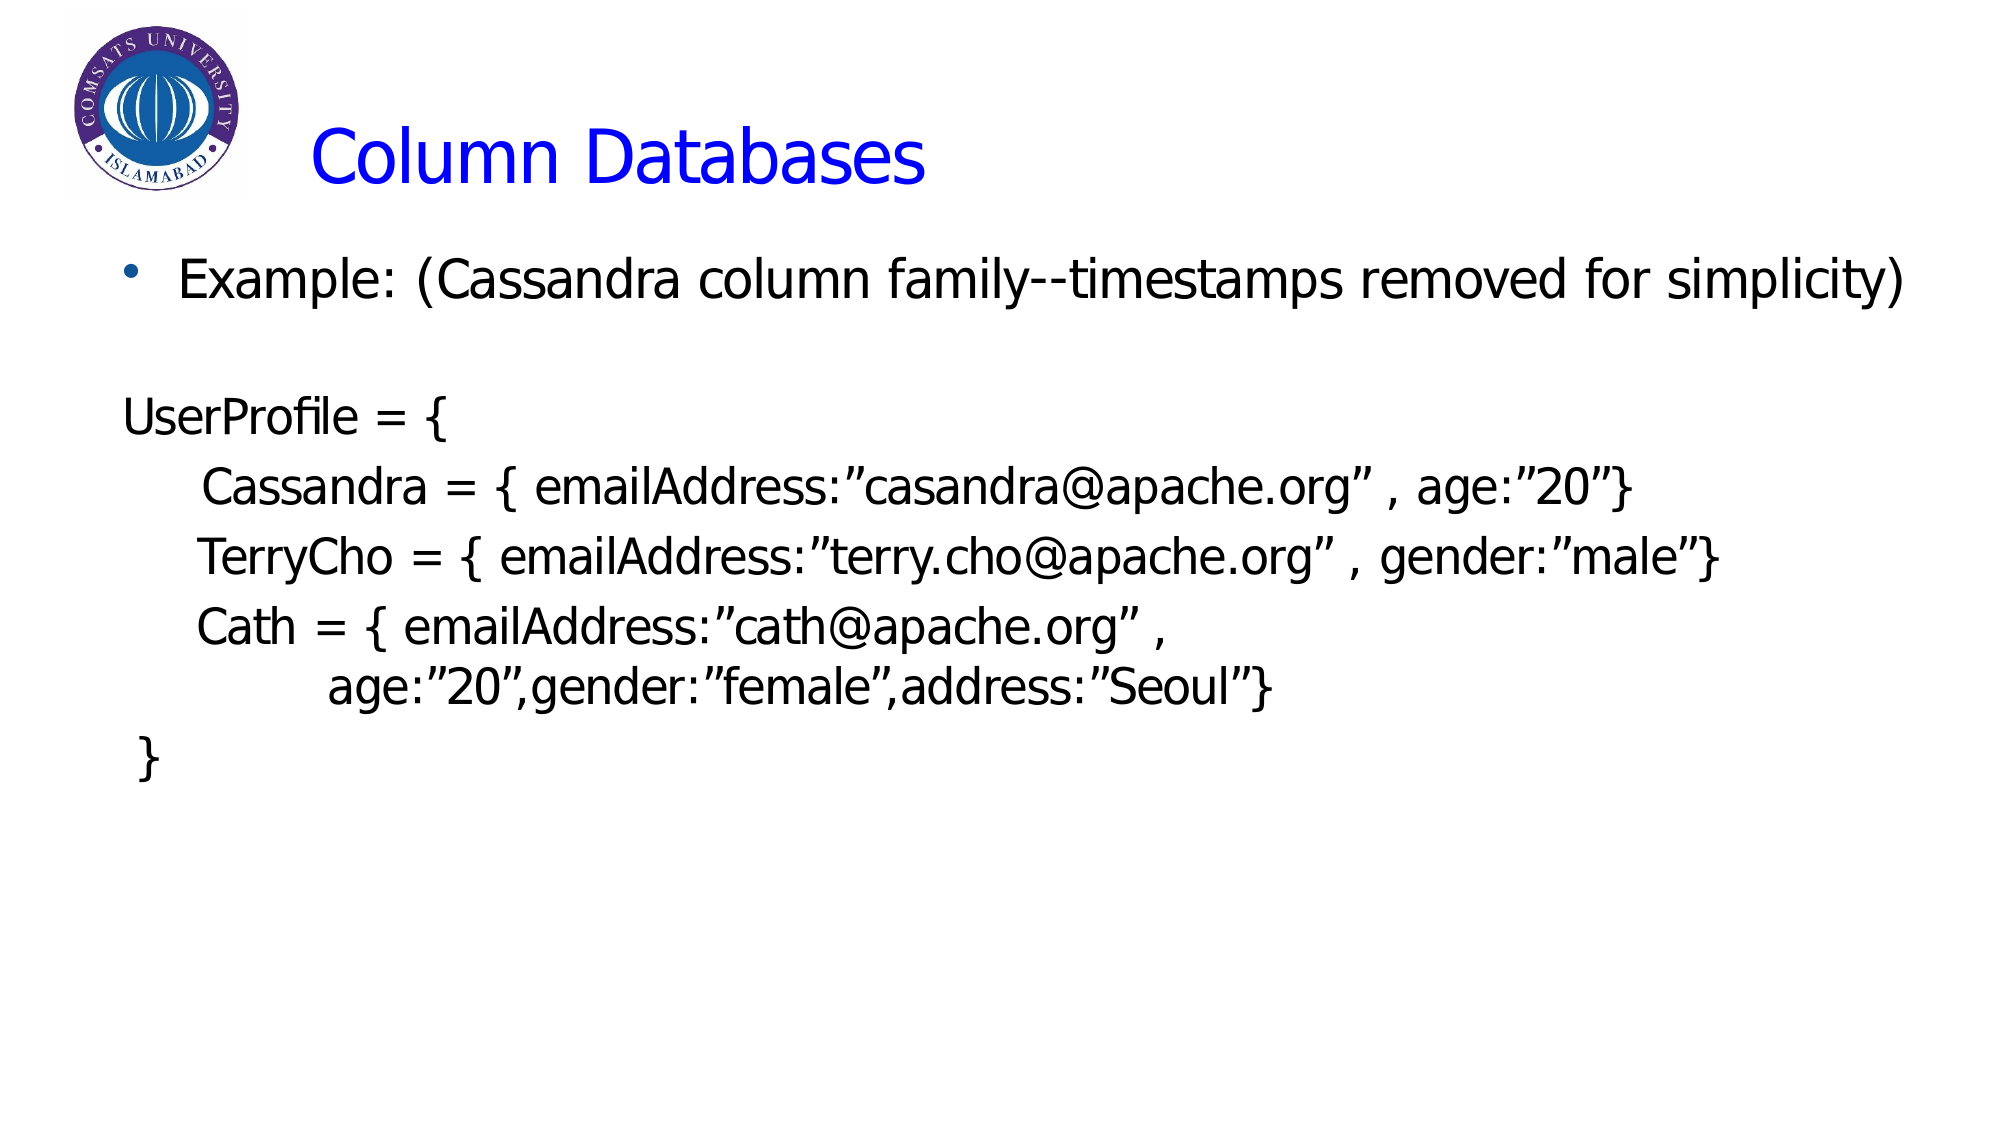

# Column Databases
Example: (Cassandra column family--timestamps removed for simplicity)

UserProfile = {
 Cassandra = { emailAddress:”casandra@apache.org” , age:”20”}
TerryCho = { emailAddress:”terry.cho@apache.org” , gender:”male”}
Cath = { emailAddress:”cath@apache.org” , age:”20”,gender:”female”,address:”Seoul”}
 }